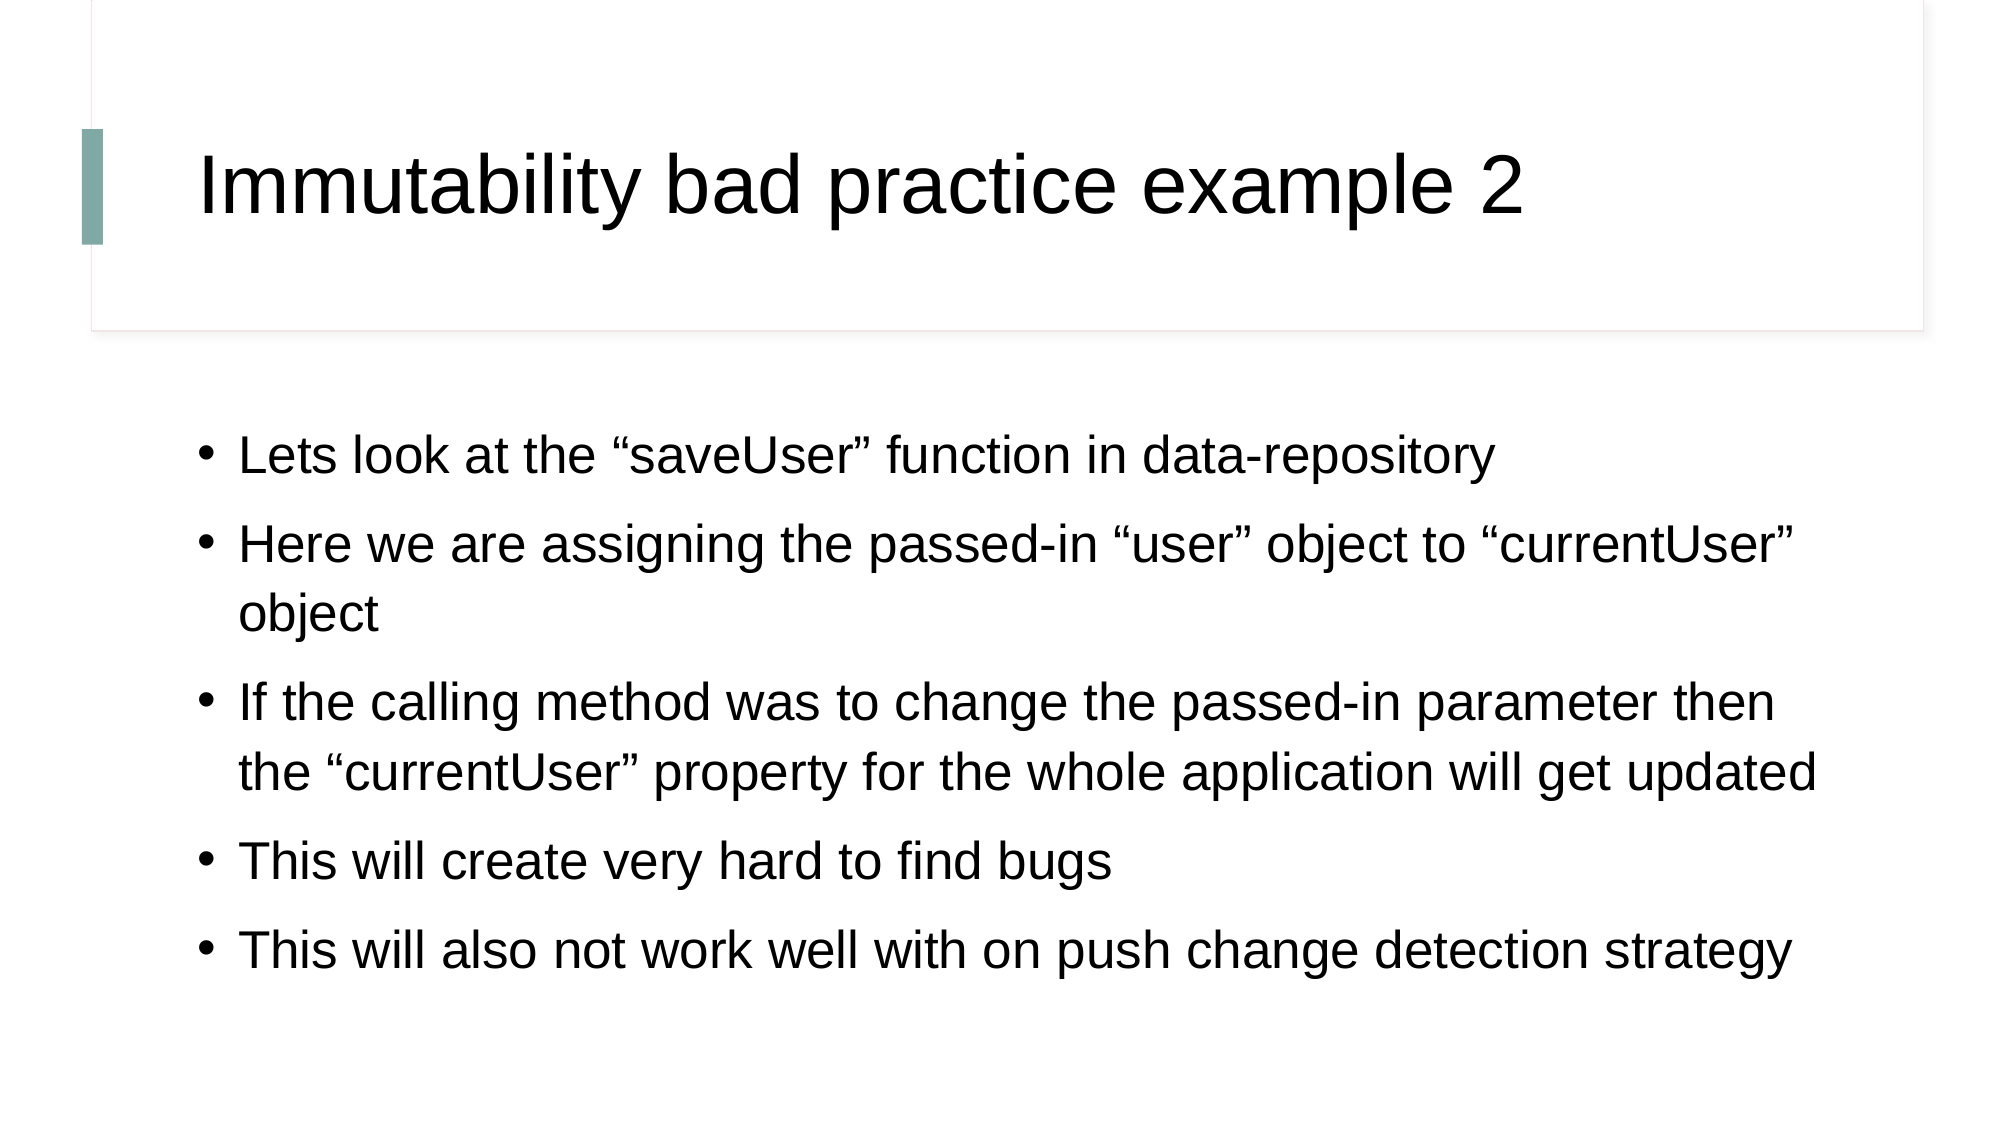

# Immutability bad practice example 2
Lets look at the “saveUser” function in data-repository
Here we are assigning the passed-in “user” object to “currentUser” object
If the calling method was to change the passed-in parameter then the “currentUser” property for the whole application will get updated
This will create very hard to find bugs
This will also not work well with on push change detection strategy